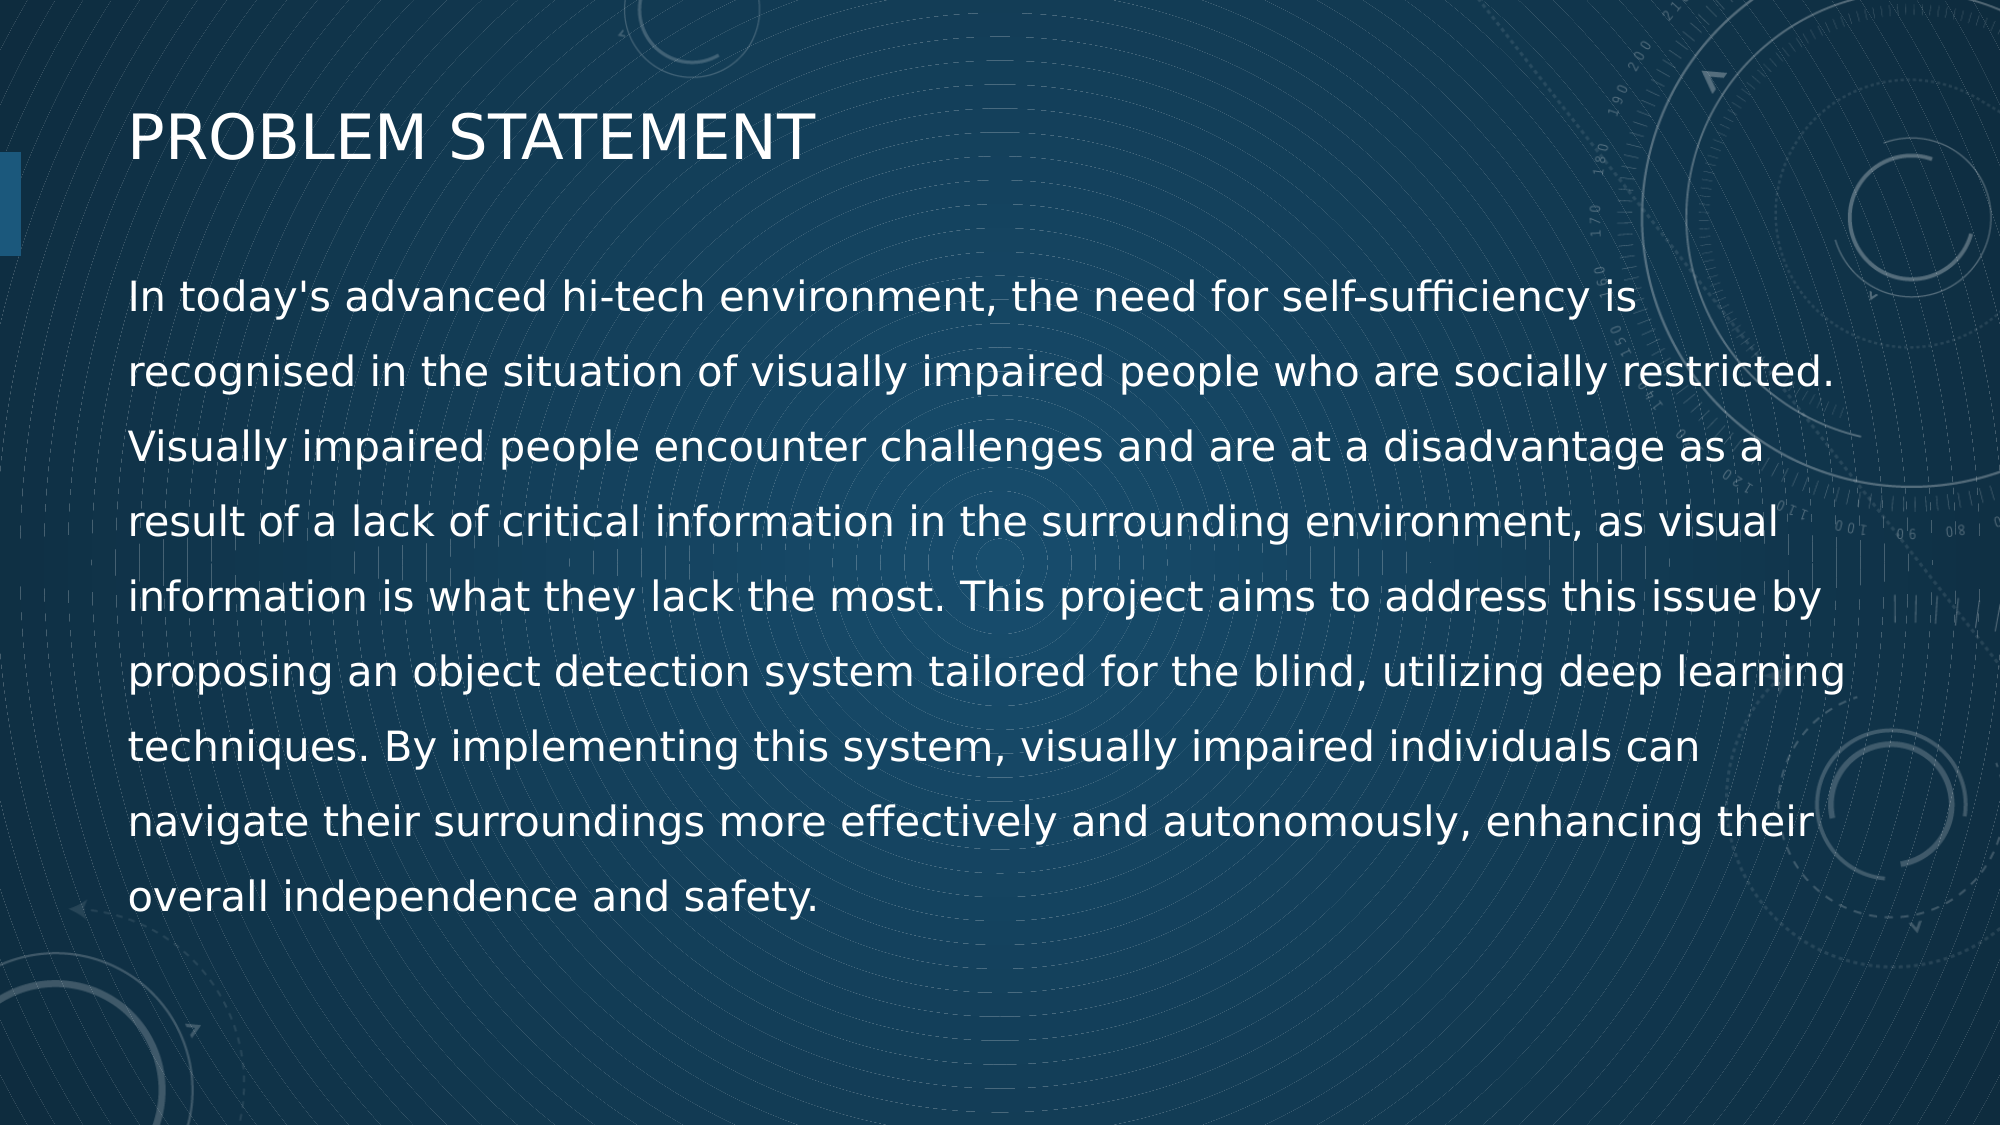

# Problem statement
In today's advanced hi-tech environment, the need for self-sufficiency is recognised in the situation of visually impaired people who are socially restricted. Visually impaired people encounter challenges and are at a disadvantage as a result of a lack of critical information in the surrounding environment, as visual information is what they lack the most. This project aims to address this issue by proposing an object detection system tailored for the blind, utilizing deep learning techniques. By implementing this system, visually impaired individuals can navigate their surroundings more effectively and autonomously, enhancing their overall independence and safety.